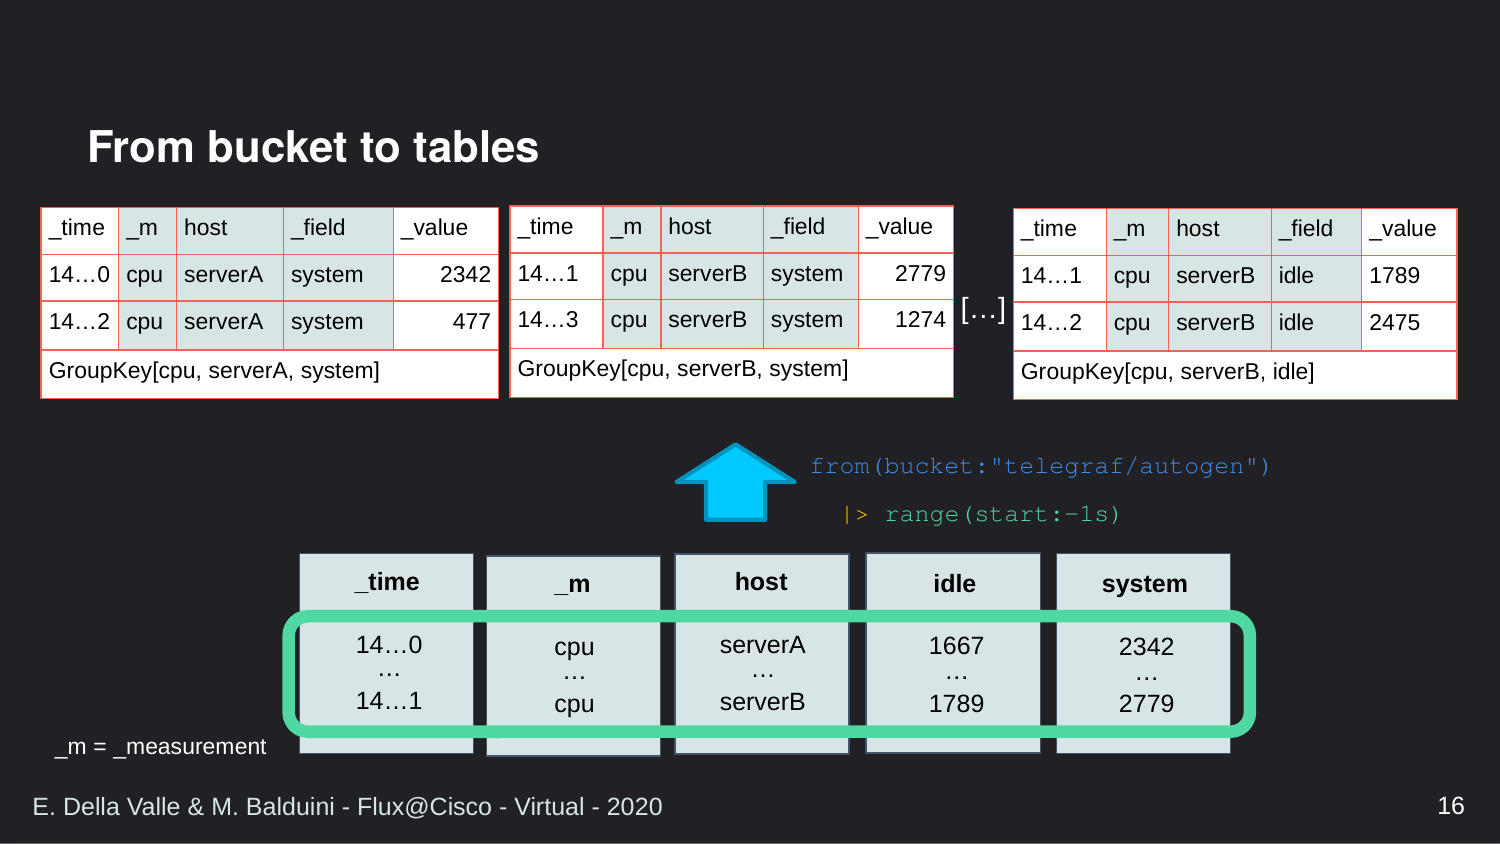

# From bucket to tables
| \_time | \_m | host | \_field | \_value |
| --- | --- | --- | --- | --- |
| 14…1 | cpu | serverB | system | 2779 |
| 14…3 | cpu | serverB | system | 1274 |
| GroupKey[cpu, serverB, system] |  |  |  |  |
| \_time | \_m | host | \_field | \_value |
| --- | --- | --- | --- | --- |
| 14…0 | cpu | serverA | system | 2342 |
| 14…2 | cpu | serverA | system | 477 |
| GroupKey[cpu, serverA, system] |  |  |  |  |
| \_time | \_m | host | \_field | \_value |
| --- | --- | --- | --- | --- |
| 14…1 | cpu | serverB | idle | 1789 |
| 14…2 | cpu | serverB | idle | 2475 |
| GroupKey[cpu, serverB, idle] |  |  |  |  |
[…]
from(bucket:"telegraf/autogen")
  |> range(start:-1s)

_time
host
idle
_m

system

14…0
serverA
1667
cpu
2342

…
…
…
…
…
14…1
serverB
1789
cpu
2779
_m = _measurement
16
E. Della Valle & M. Balduini - Flux@Cisco - Virtual - 2020